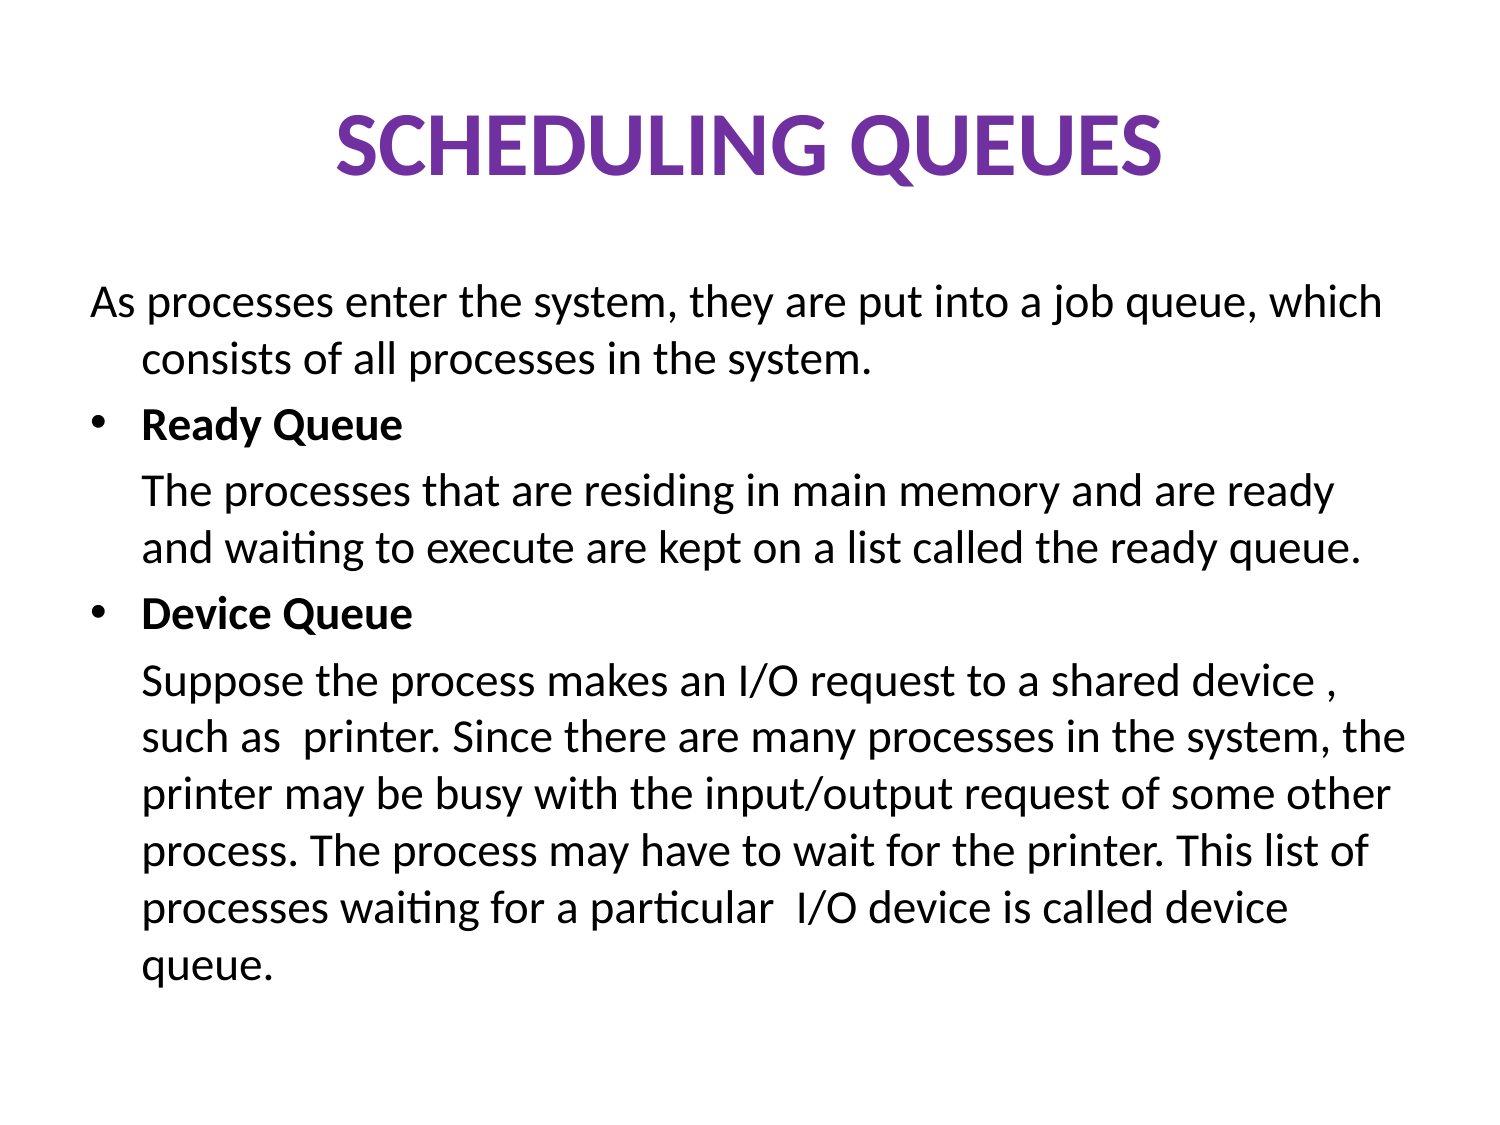

# SCHEDULING QUEUES
As processes enter the system, they are put into a job queue, which consists of all processes in the system.
Ready Queue
	The processes that are residing in main memory and are ready and waiting to execute are kept on a list called the ready queue.
Device Queue
	Suppose the process makes an I/O request to a shared device , such as  printer. Since there are many processes in the system, the printer may be busy with the input/output request of some other process. The process may have to wait for the printer. This list of processes waiting for a particular  I/O device is called device queue.